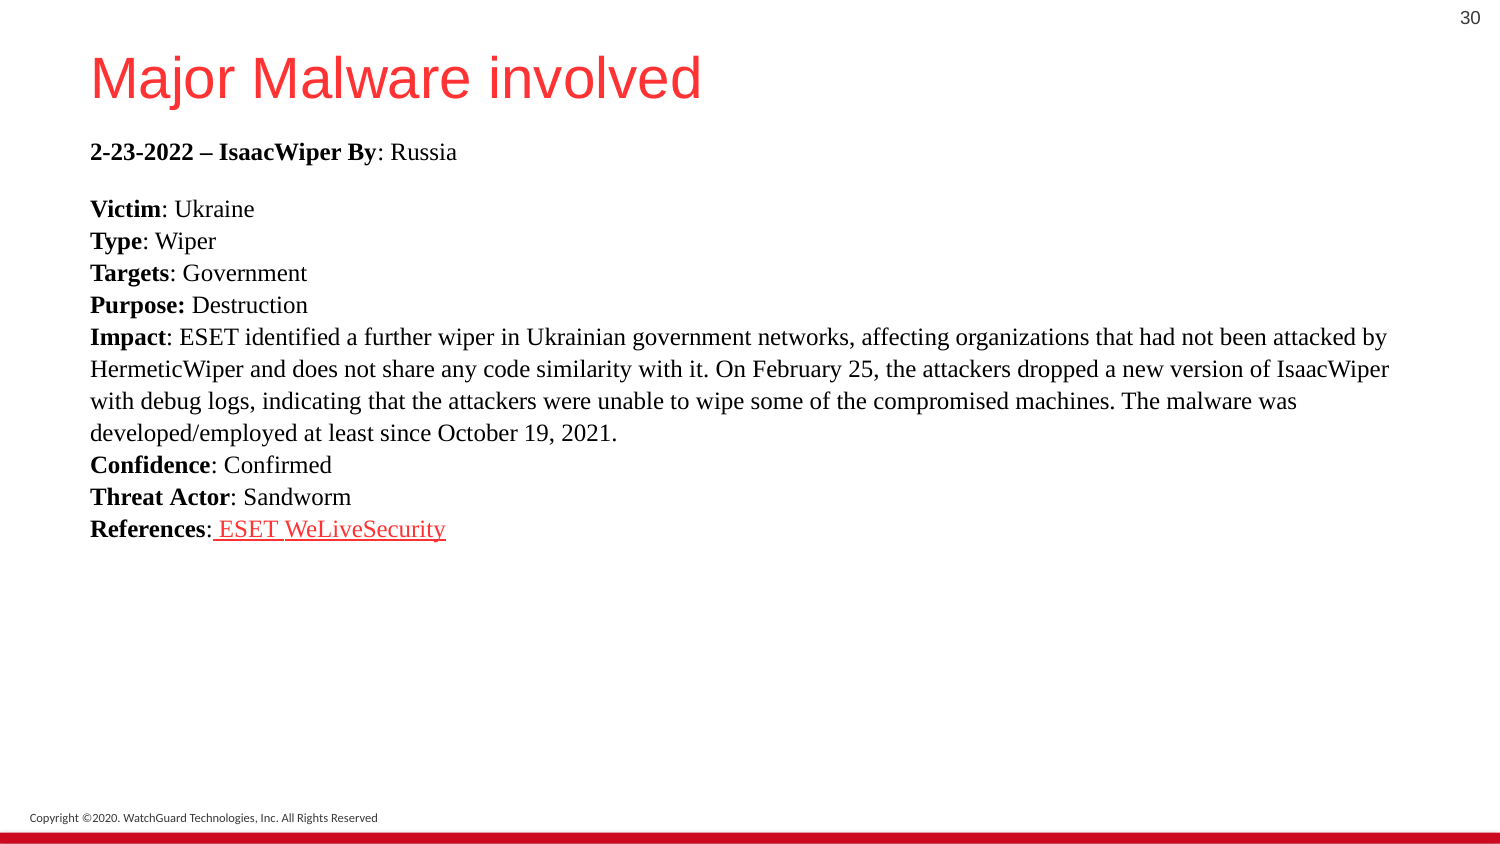

30
# Major Malware involved
2-23-2022 – IsaacWiper By: Russia
Victim: Ukraine
Type: Wiper
Targets: Government
Purpose: Destruction
Impact: ESET identified a further wiper in Ukrainian government networks, affecting organizations that had not been attacked by HermeticWiper and does not share any code similarity with it. On February 25, the attackers dropped a new version of IsaacWiper with debug logs, indicating that the attackers were unable to wipe some of the compromised machines. The malware was developed/employed at least since October 19, 2021.
Confidence: Confirmed
Threat Actor: Sandworm
References: ESET WeLiveSecurity